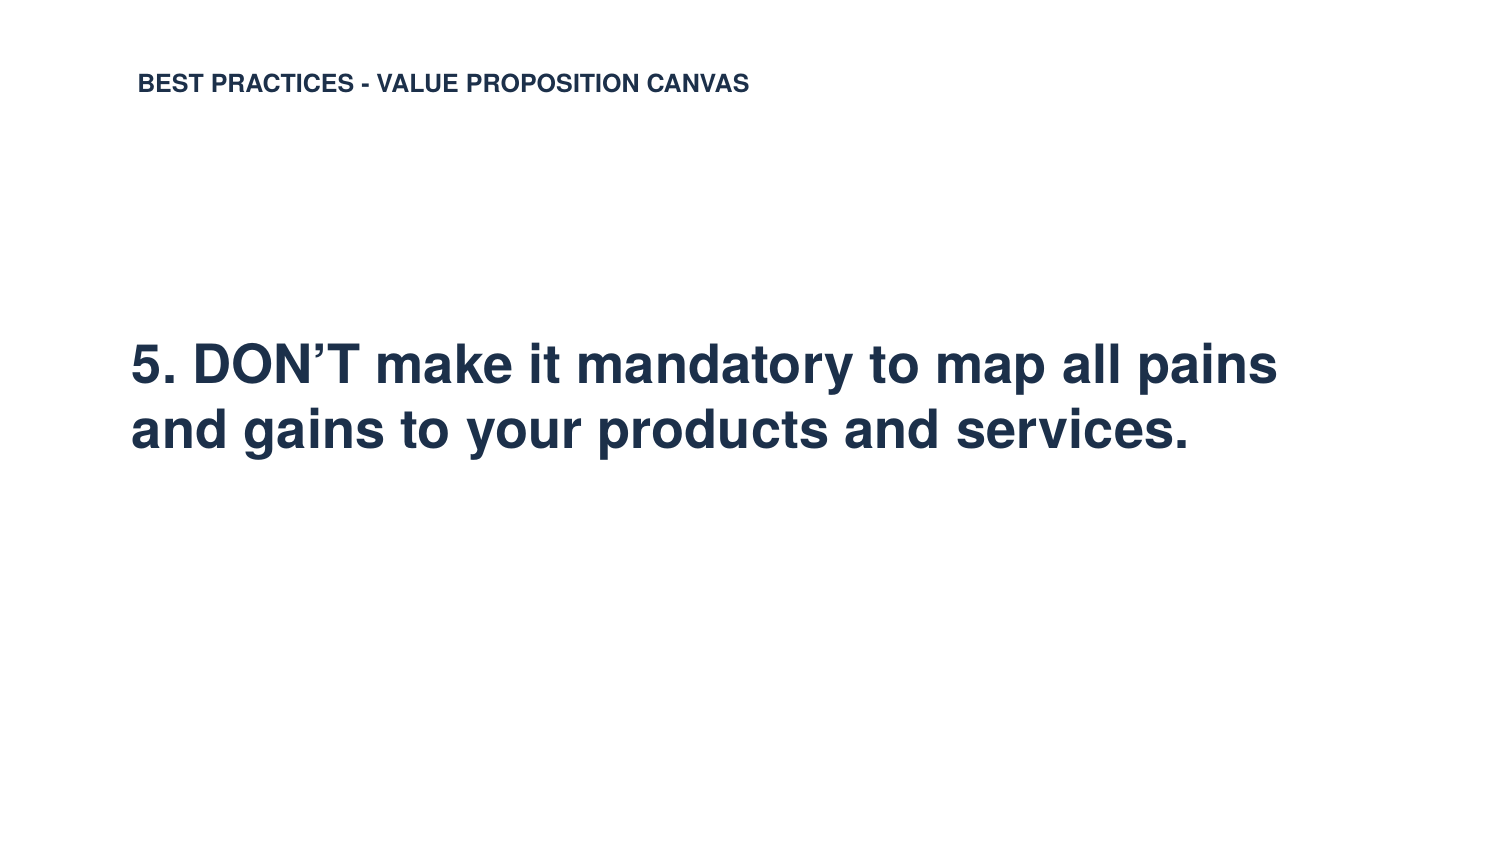

BEST PRACTICES - VALUE PROPOSITION CANVAS

# 5. DON’T make it mandatory to map all pains and gains to your products and services.